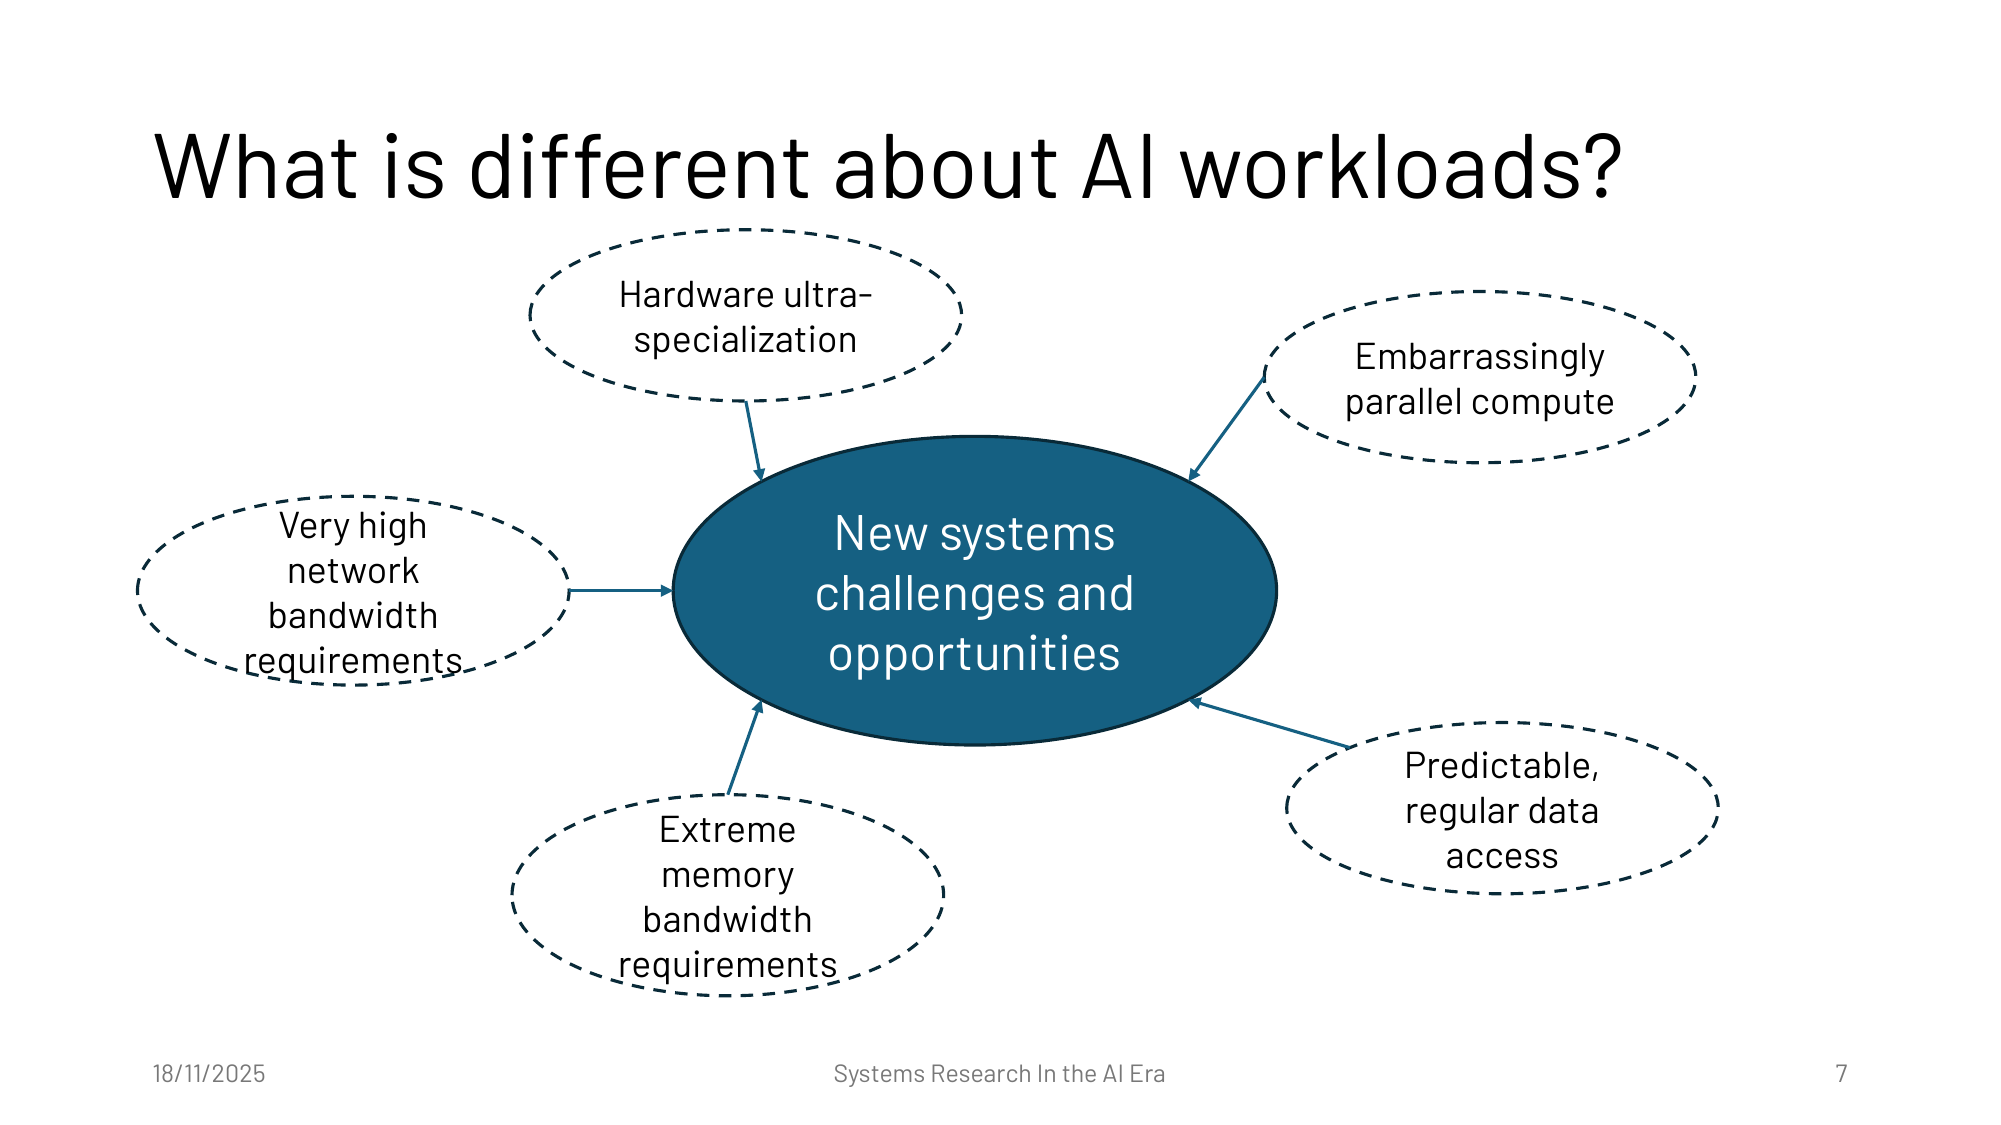

# What is different about AI workloads?
Hardware ultra-specialization
Embarrassingly parallel compute
New systems challenges and opportunities
Very high network bandwidth requirements
Predictable, regular data access
Extreme memory bandwidth requirements
18/11/2025
Systems Research In the AI Era
7